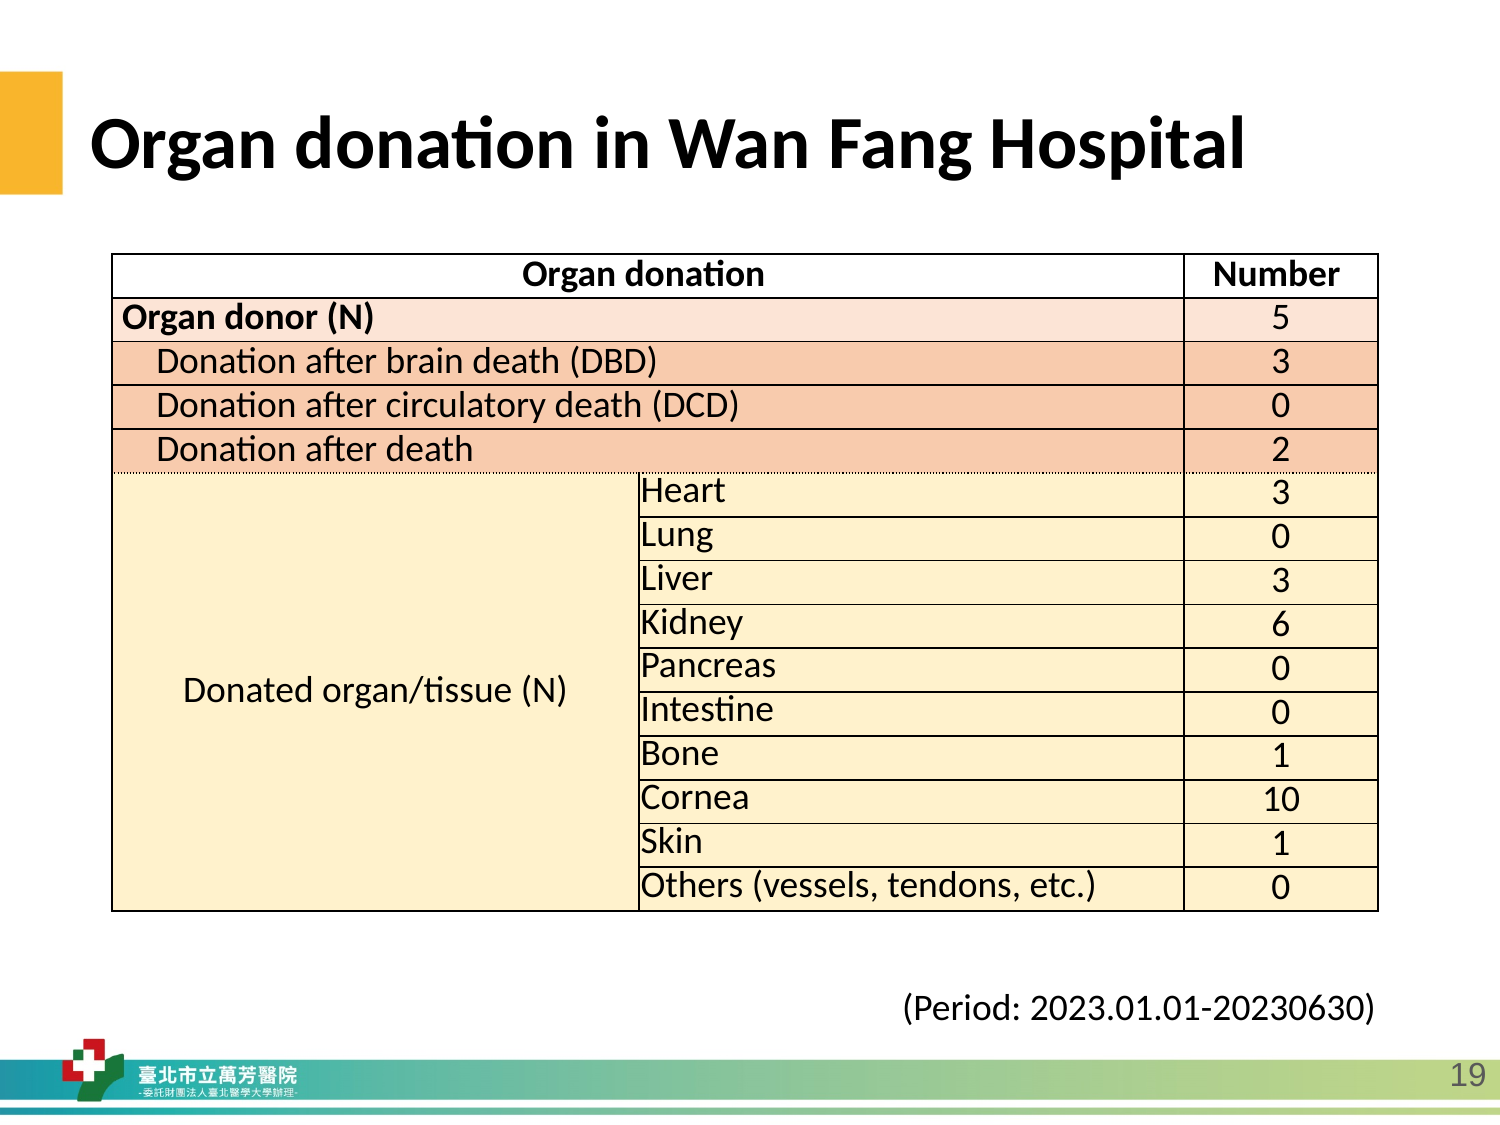

# Organ donation in Wan Fang Hospital
| Organ donation |  | Number |
| --- | --- | --- |
| Organ donor (N) |  | 5 |
| Donation after brain death (DBD) |  | 3 |
| Donation after circulatory death (DCD) |  | 0 |
| Donation after death |  | 2 |
| Donated organ/tissue (N) | Heart | 3 |
|  | Lung | 0 |
|  | Liver | 3 |
|  | Kidney | 6 |
|  | Pancreas | 0 |
|  | Intestine | 0 |
|  | Bone | 1 |
|  | Cornea | 10 |
|  | Skin | 1 |
|  | Others (vessels, tendons, etc.) | 0 |
(Period: 2023.01.01-20230630)
19